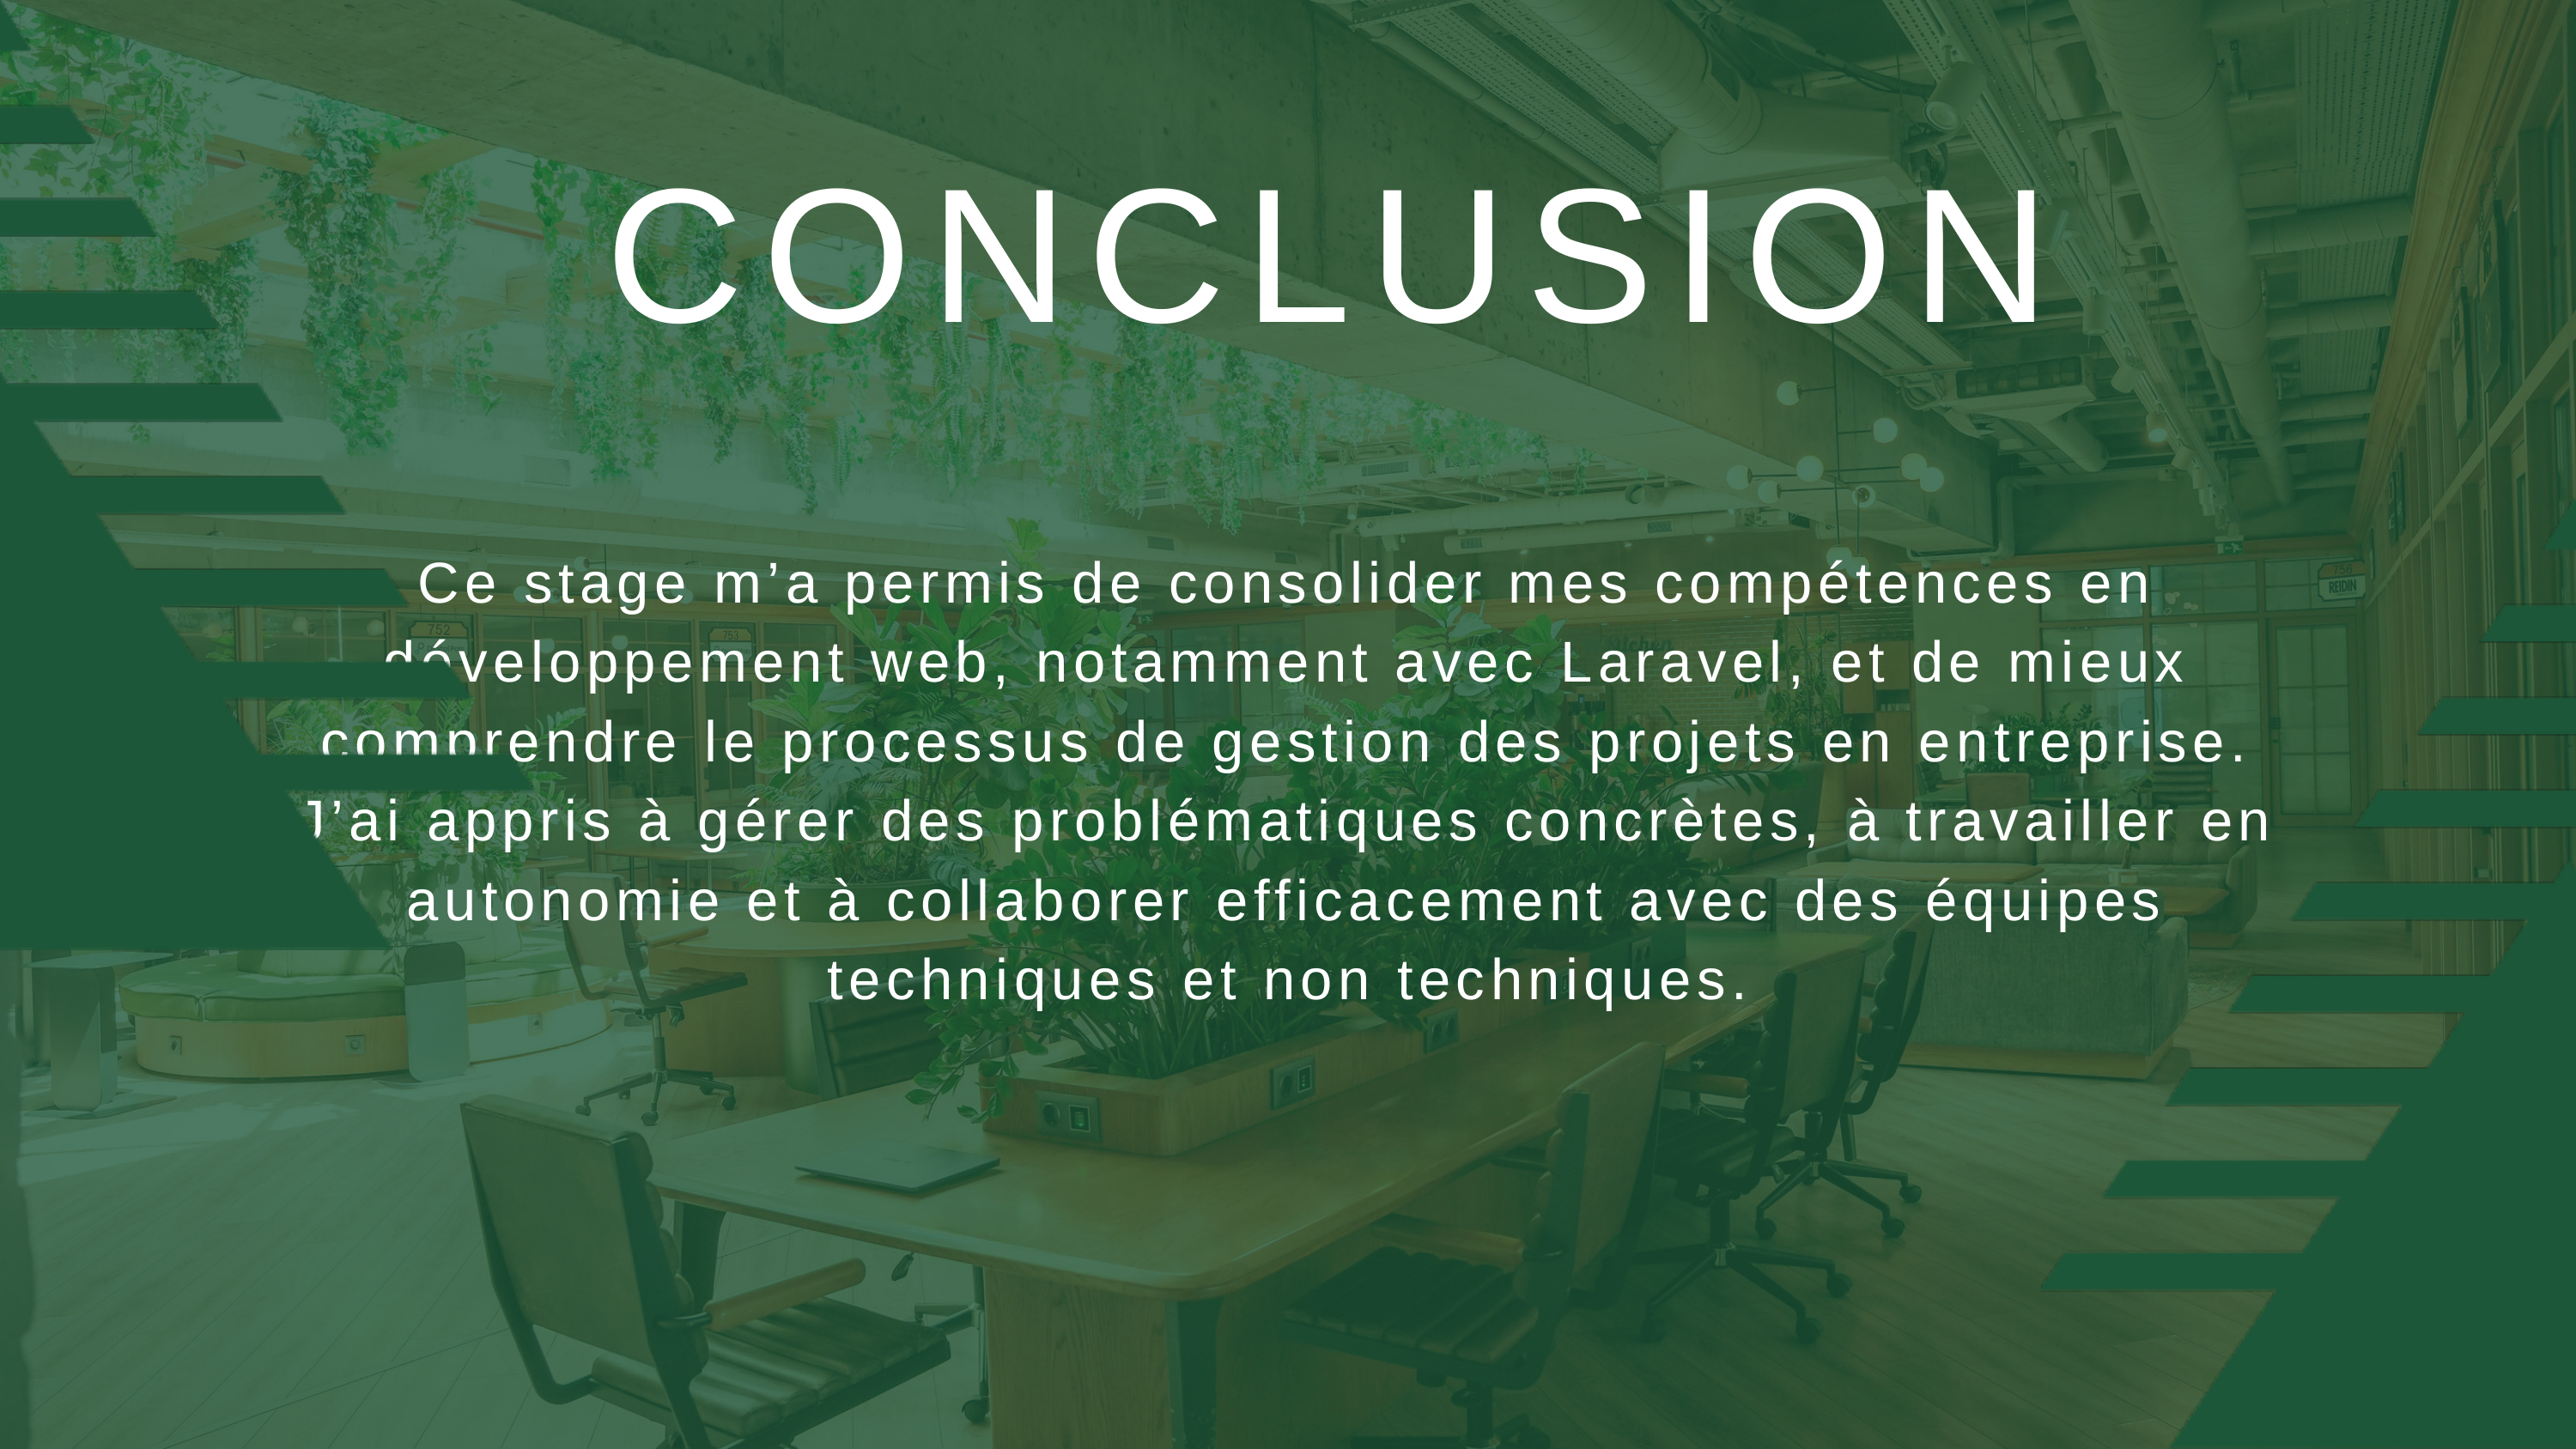

CONCLUSION

Ce stage m’a permis de consolider mes compétences en développement web, notamment avec Laravel, et de mieux comprendre le processus de gestion des projets en entreprise. J’ai appris à gérer des problématiques concrètes, à travailler en autonomie et à collaborer efficacement avec des équipes techniques et non techniques.